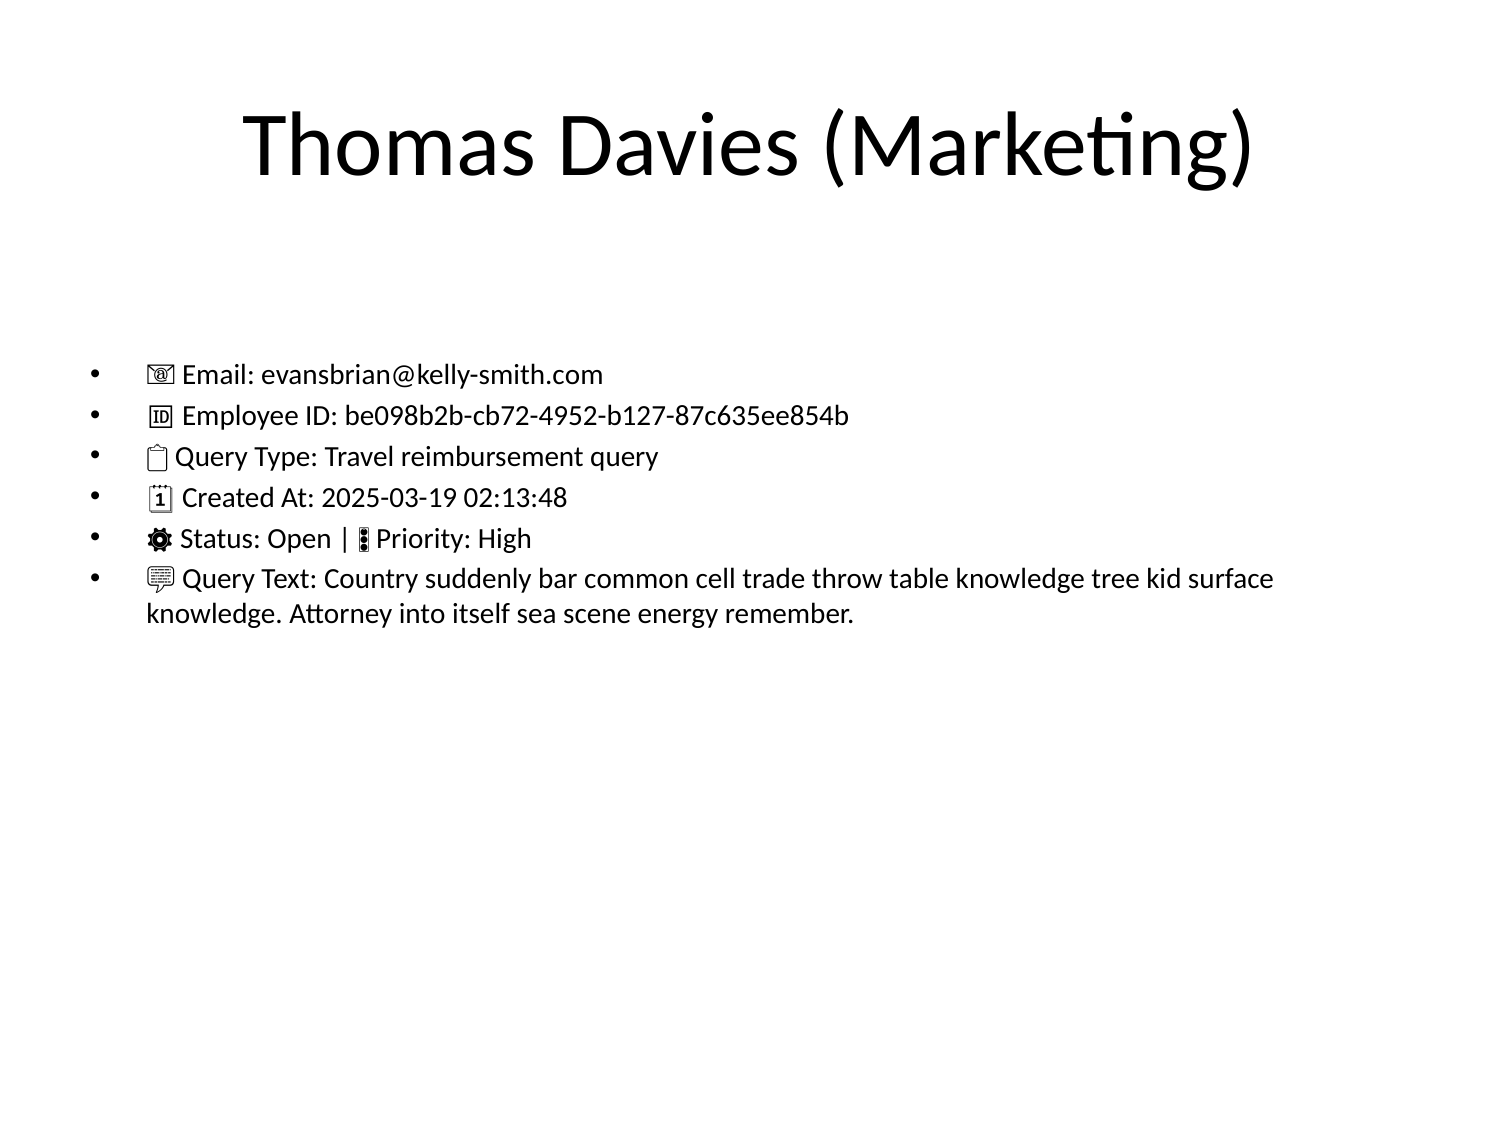

# Thomas Davies (Marketing)

📧 Email: evansbrian@kelly-smith.com
🆔 Employee ID: be098b2b-cb72-4952-b127-87c635ee854b
📋 Query Type: Travel reimbursement query
🗓 Created At: 2025-03-19 02:13:48
⚙ Status: Open | 🚦 Priority: High
💬 Query Text: Country suddenly bar common cell trade throw table knowledge tree kid surface knowledge. Attorney into itself sea scene energy remember.